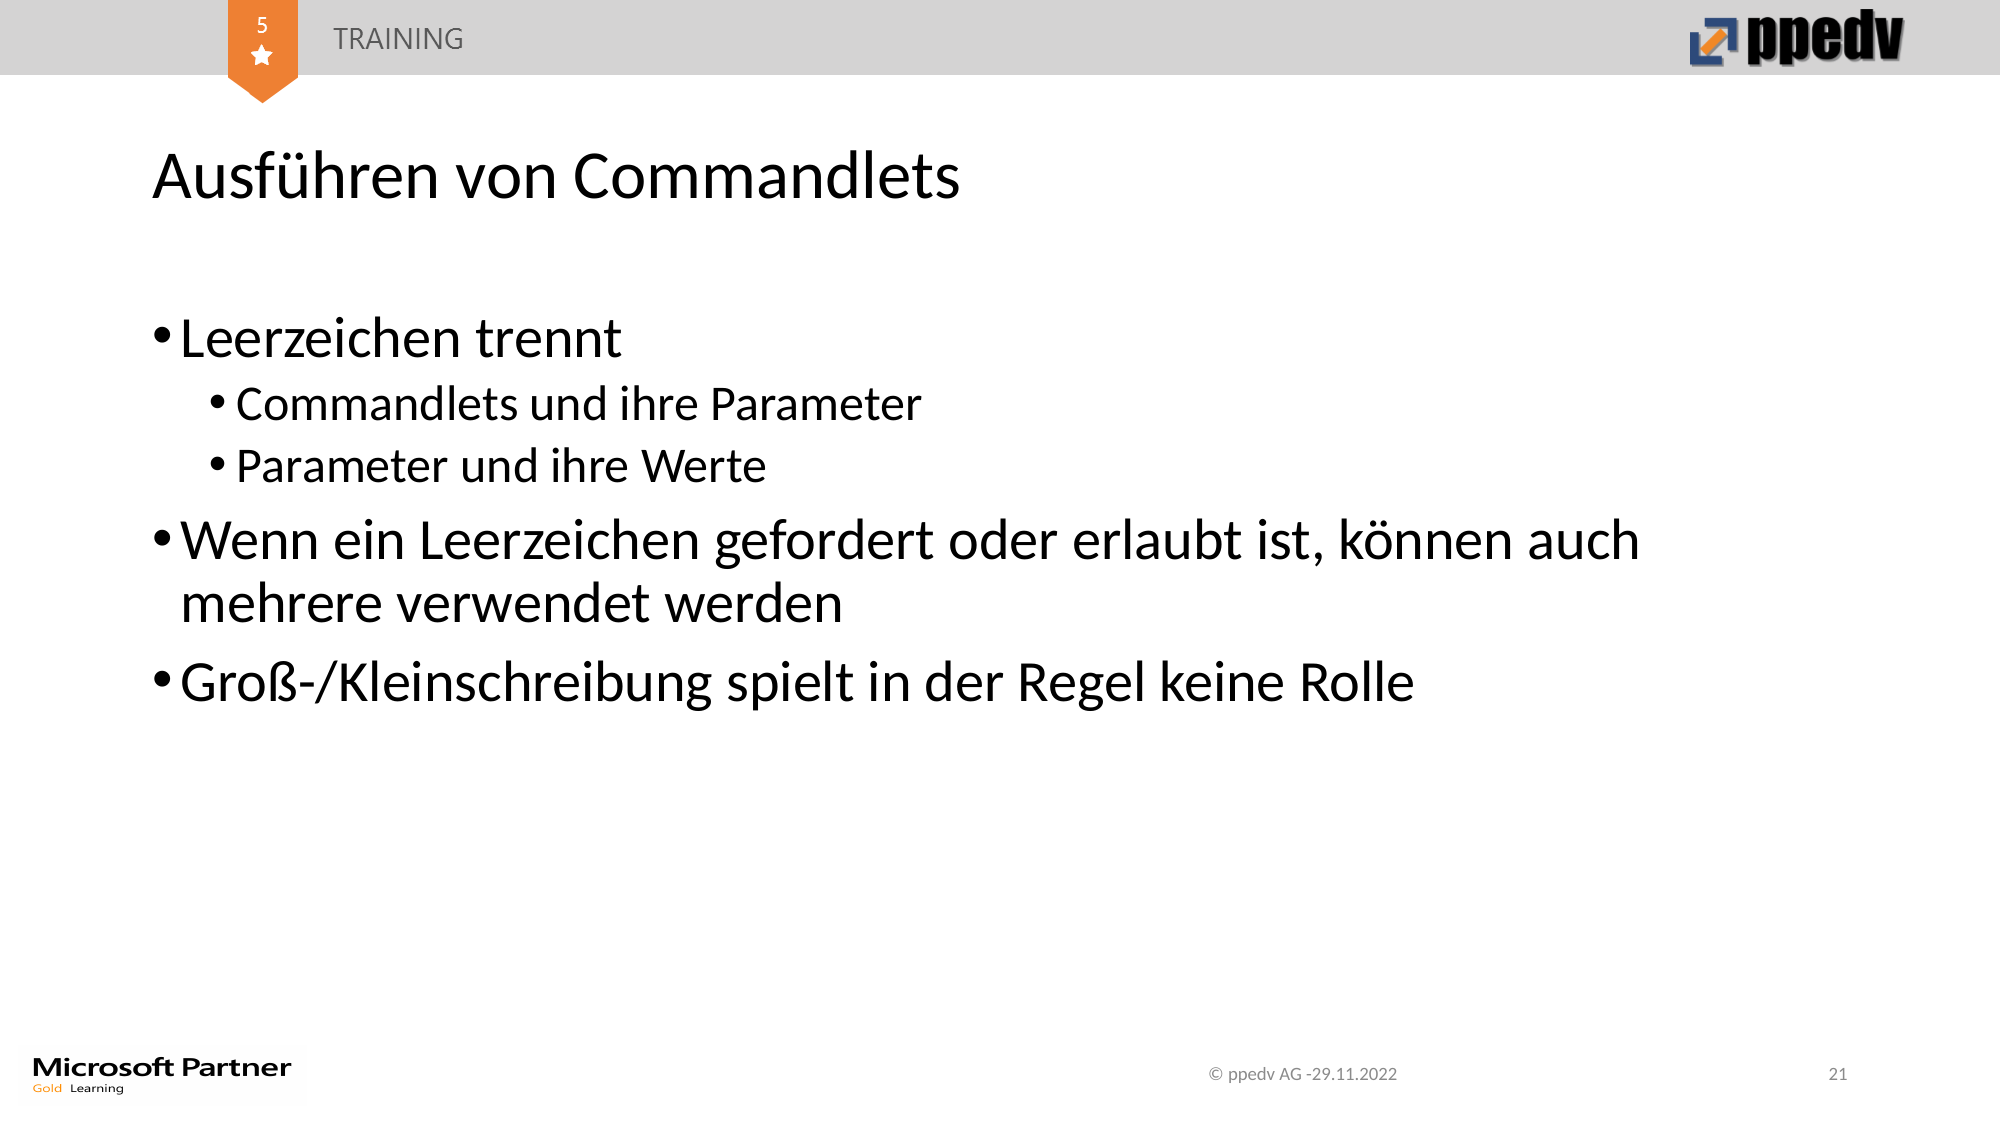

# Ausführen von Commandlets
Leerzeichen trennt
Commandlets und ihre Parameter
Parameter und ihre Werte
Wenn ein Leerzeichen gefordert oder erlaubt ist, können auch mehrere verwendet werden
Groß-/Kleinschreibung spielt in der Regel keine Rolle
© ppedv AG -29.11.2022
21